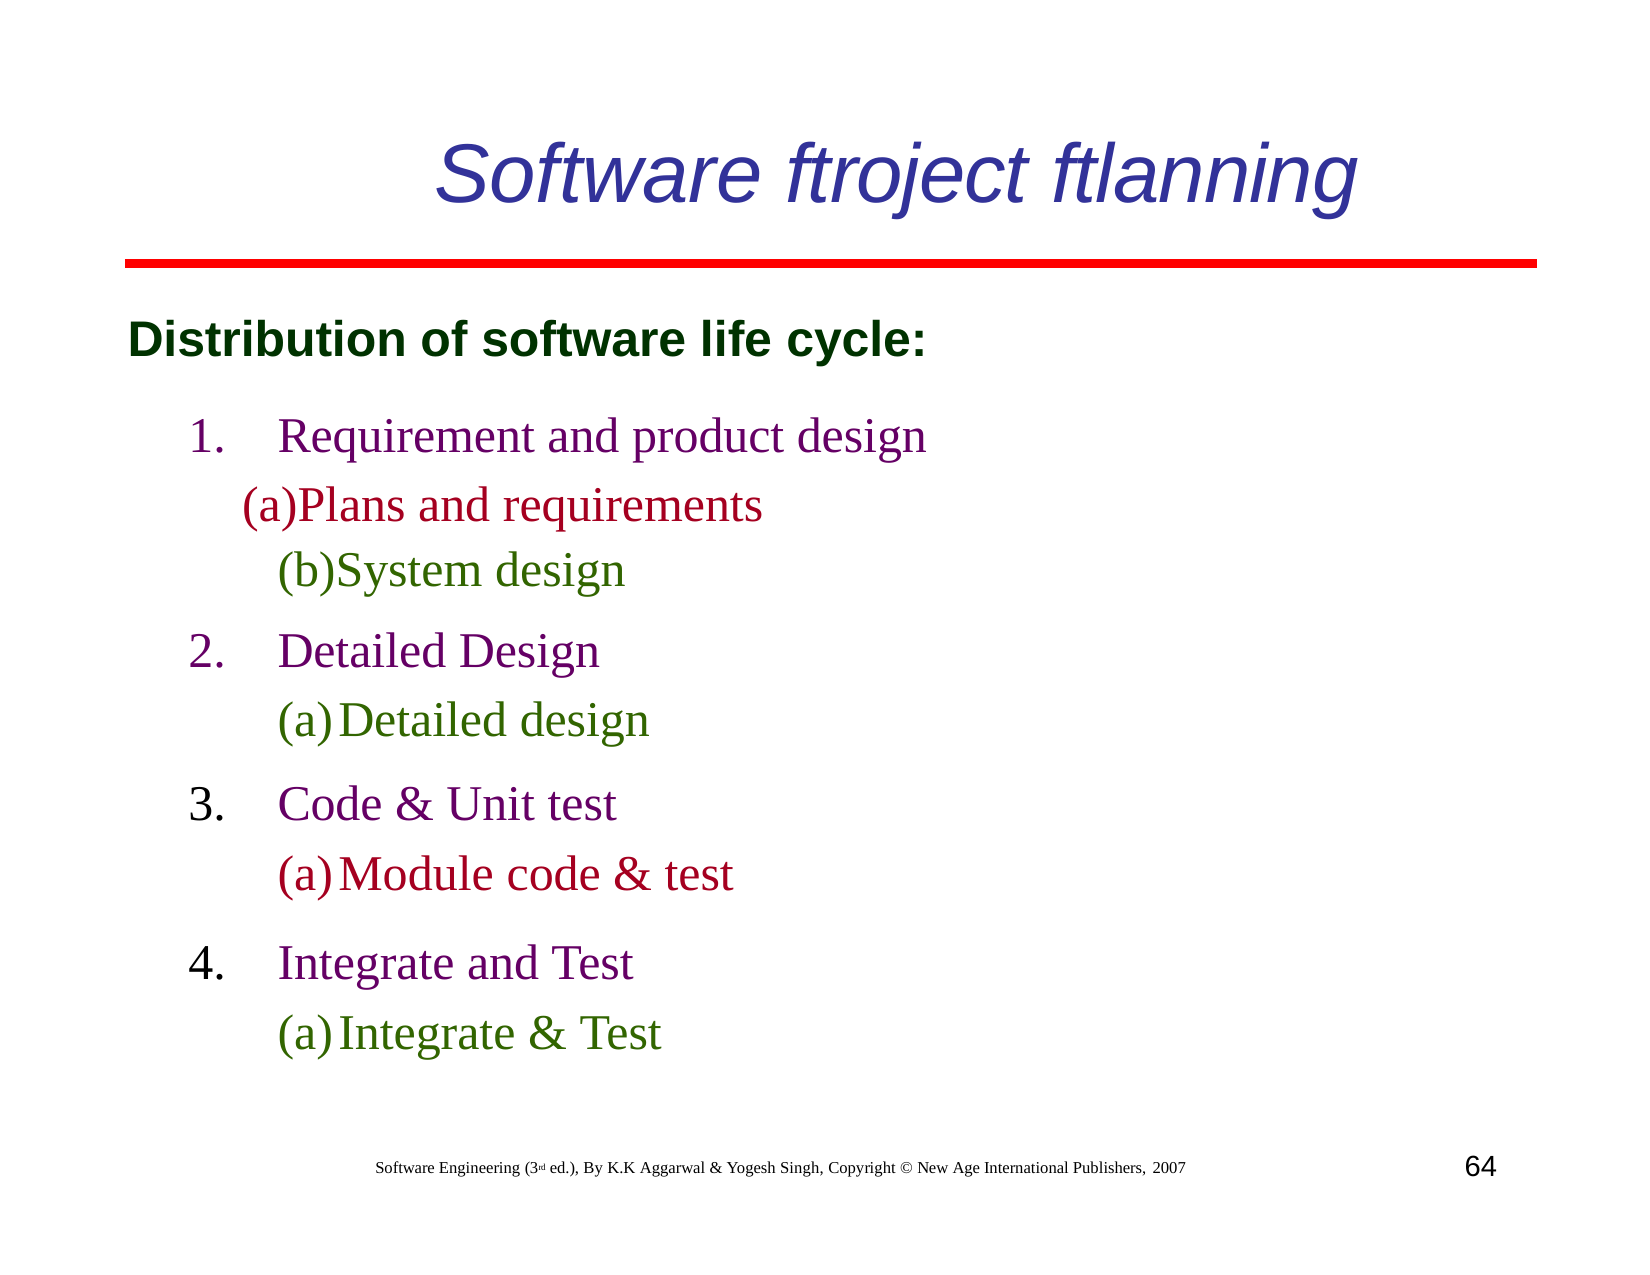

# Software ftroject ftlanning

Distribution of software life cycle:
Requirement and product design
Plans and requirements  (b)System design
Detailed Design
Detailed design
Code & Unit test
Module code & test
Integrate and Test
Integrate & Test
64
Software Engineering (3rd  ed.), By K.K Aggarwal & Yogesh Singh, Copyright © New Age International Publishers, 2007